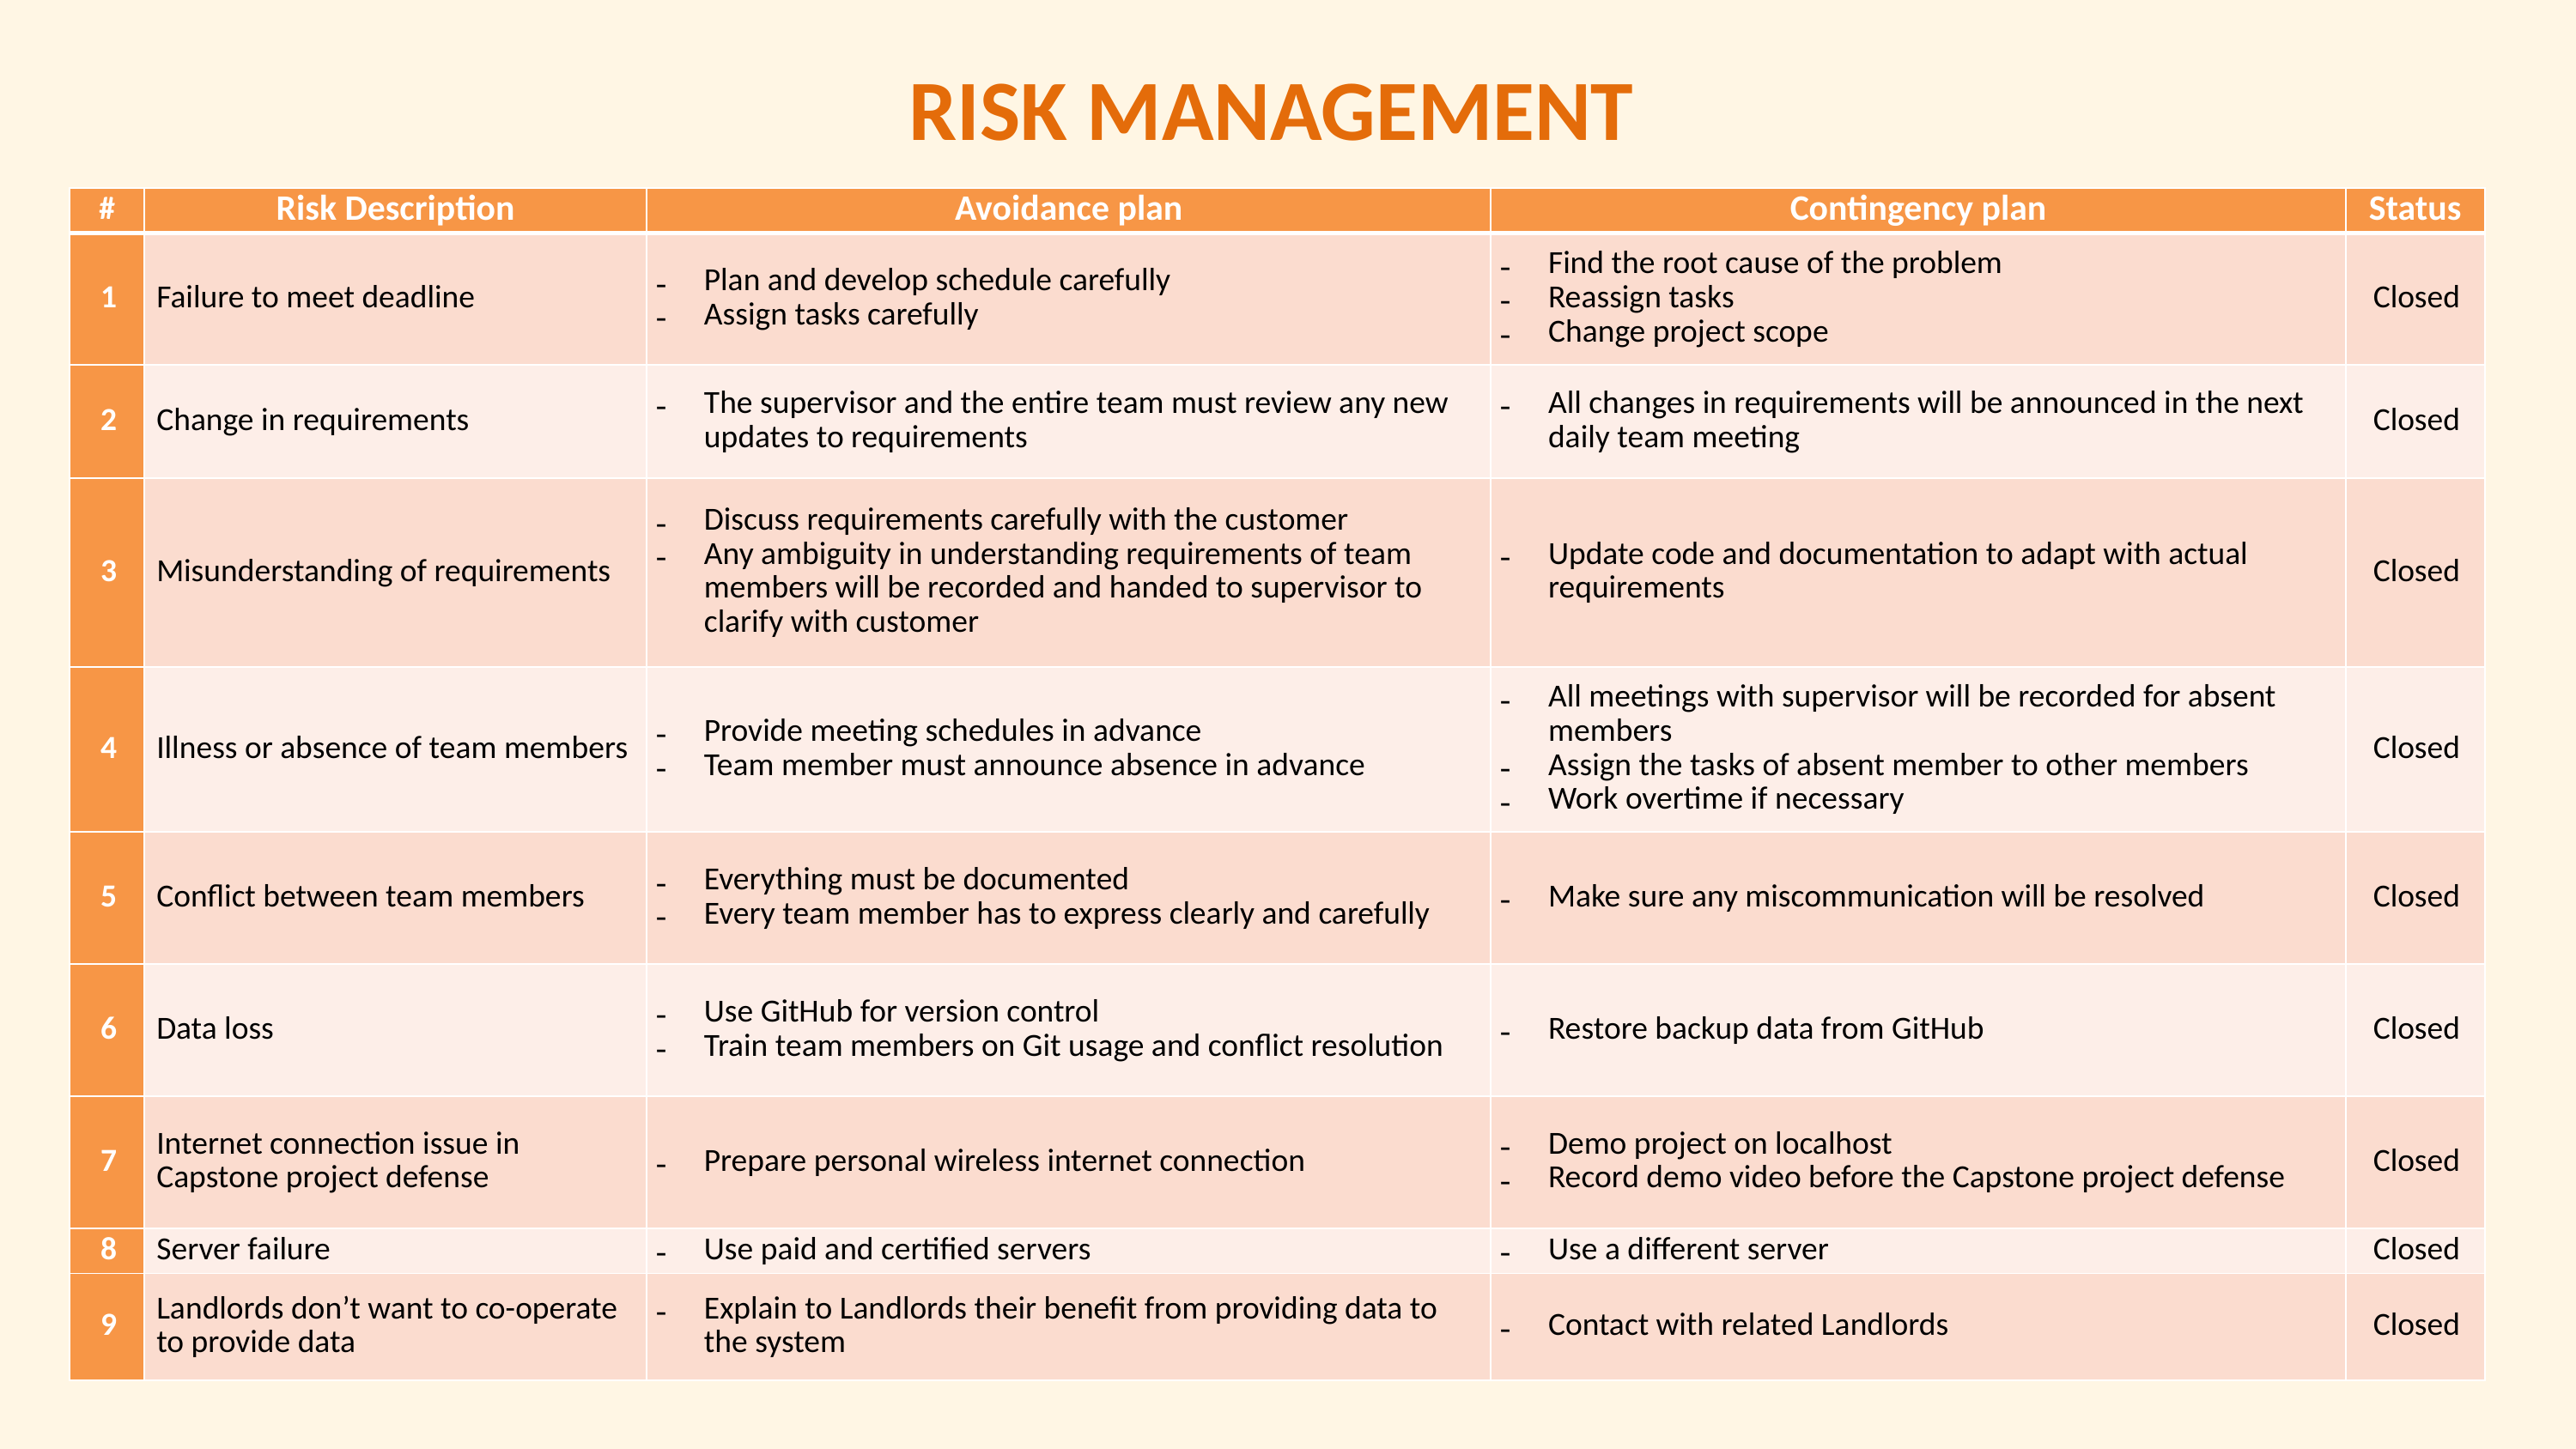

RISK MANAGEMENT
| # | Risk Description | Avoidance plan | Contingency plan | Status |
| --- | --- | --- | --- | --- |
| 1 | Failure to meet deadline | Plan and develop schedule carefully Assign tasks carefully | Find the root cause of the problem Reassign tasks Change project scope | Closed |
| 2 | Change in requirements | The supervisor and the entire team must review any new updates to requirements | All changes in requirements will be announced in the next daily team meeting | Closed |
| 3 | Misunderstanding of requirements | Discuss requirements carefully with the customer Any ambiguity in understanding requirements of team members will be recorded and handed to supervisor to clarify with customer | Update code and documentation to adapt with actual requirements | Closed |
| 4 | Illness or absence of team members | Provide meeting schedules in advance Team member must announce absence in advance | All meetings with supervisor will be recorded for absent members Assign the tasks of absent member to other members Work overtime if necessary | Closed |
| 5 | Conflict between team members | Everything must be documented Every team member has to express clearly and carefully | Make sure any miscommunication will be resolved | Closed |
| 6 | Data loss | Use GitHub for version control Train team members on Git usage and conflict resolution | Restore backup data from GitHub | Closed |
| 7 | Internet connection issue in Capstone project defense | Prepare personal wireless internet connection | Demo project on localhost Record demo video before the Capstone project defense | Closed |
| 8 | Server failure | Use paid and certified servers | Use a different server | Closed |
| 9 | Landlords don’t want to co-operate to provide data | Explain to Landlords their benefit from providing data to the system | Contact with related Landlords | Closed |